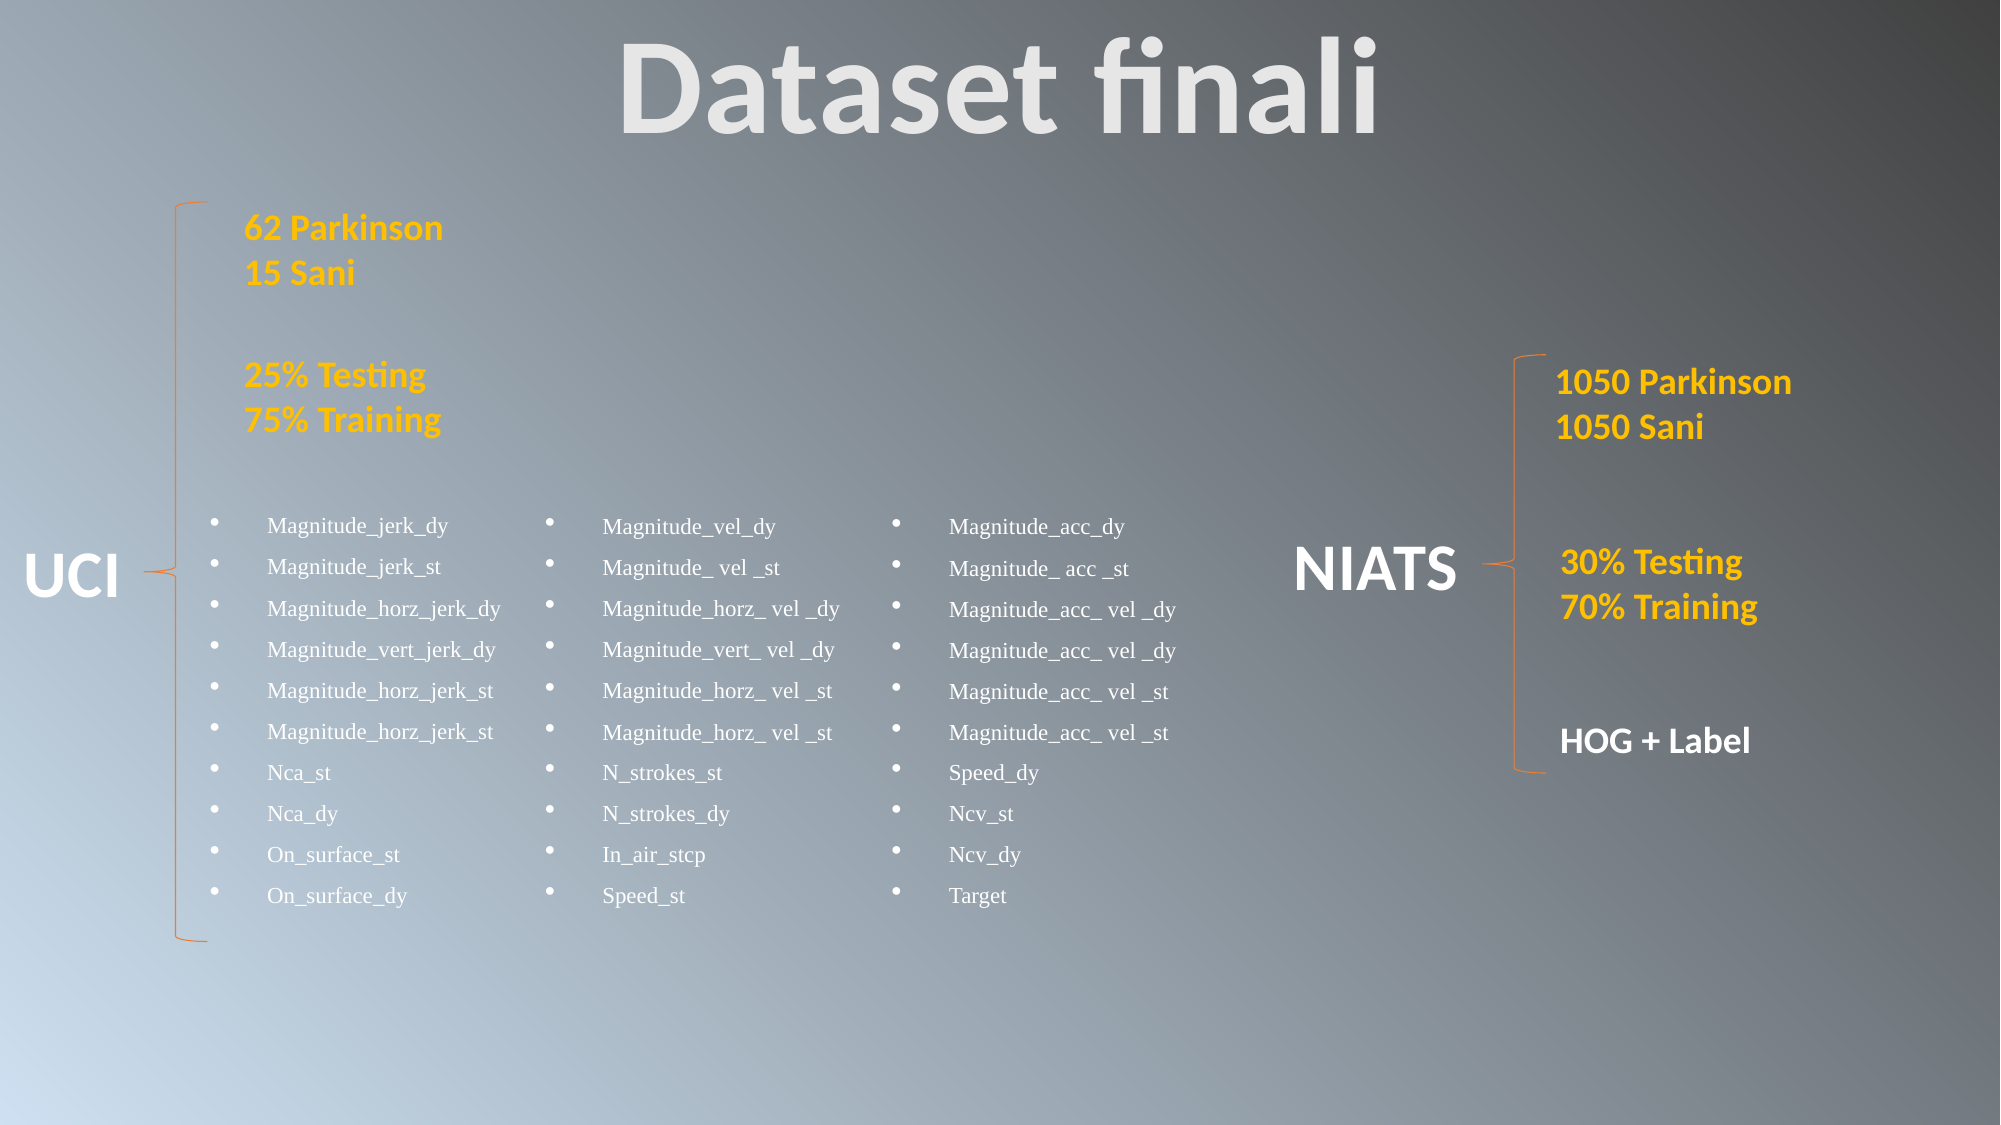

Dataset finali
62 Parkinson
15 Sani

25% Testing
75% Training
1050 Parkinson
1050 Sani

Magnitude_jerk_dy
Magnitude_jerk_st
Magnitude_horz_jerk_dy
Magnitude_vert_jerk_dy
Magnitude_horz_jerk_st
Magnitude_horz_jerk_st
Magnitude_vel_dy
Magnitude_ vel _st
Magnitude_horz_ vel _dy
Magnitude_vert_ vel _dy
Magnitude_horz_ vel _st
Magnitude_horz_ vel _st
Magnitude_acc_dy
Magnitude_ acc _st
Magnitude_acc_ vel _dy
Magnitude_acc_ vel _dy
Magnitude_acc_ vel _st
Magnitude_acc_ vel _st
NIATS
UCI
30% Testing
70% Training
HOG + Label
Nca_st
Nca_dy
On_surface_st
On_surface_dy
N_strokes_st
N_strokes_dy
In_air_stcp
Speed_st
Speed_dy
Ncv_st
Ncv_dy
Target